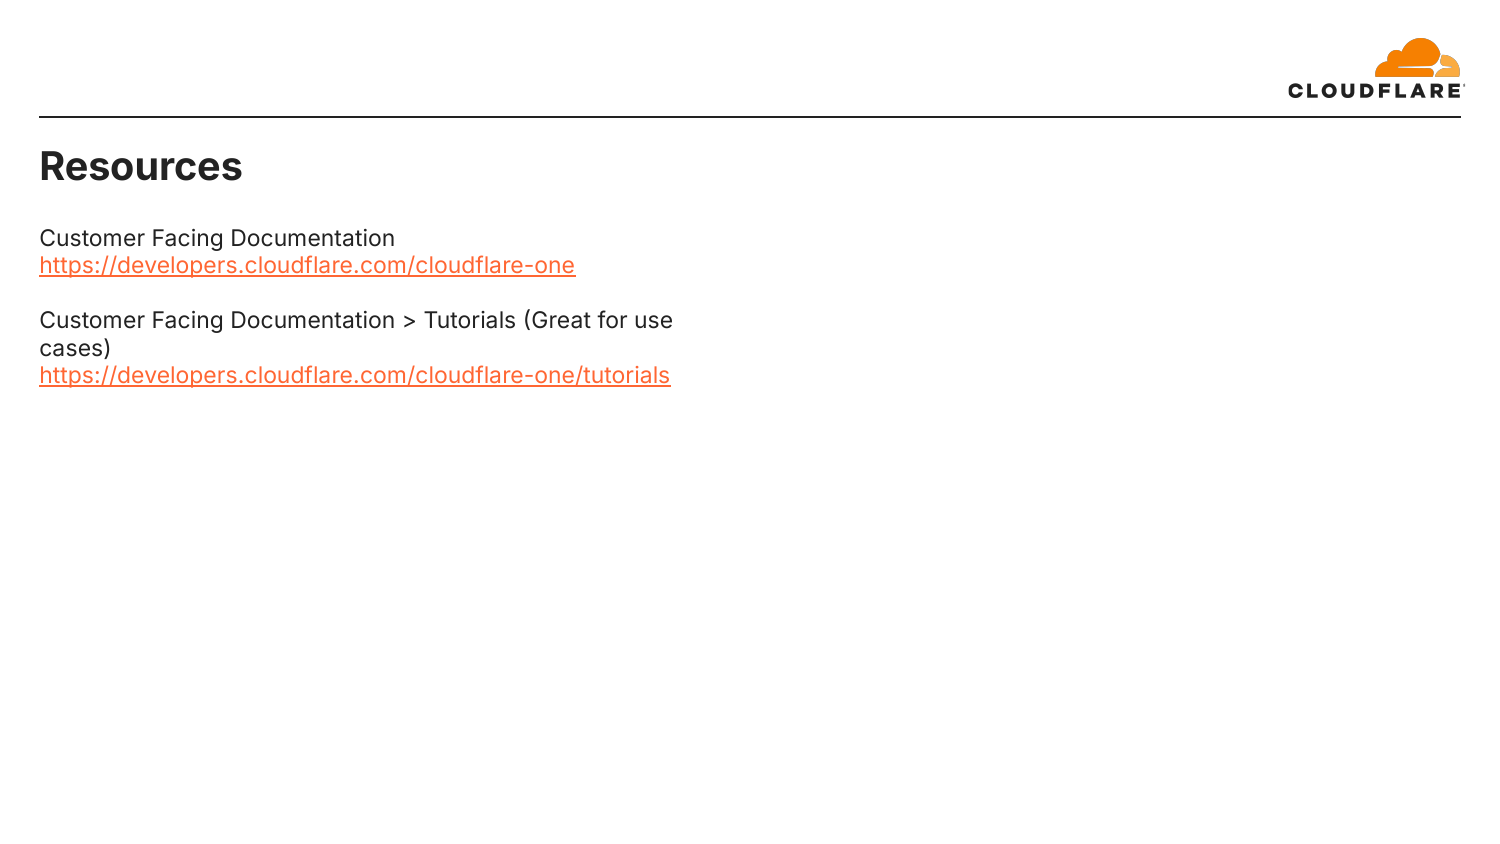

# Resources
Customer Facing Documentation
https://developers.cloudflare.com/cloudflare-one

Customer Facing Documentation > Tutorials (Great for use cases)
https://developers.cloudflare.com/cloudflare-one/tutorials